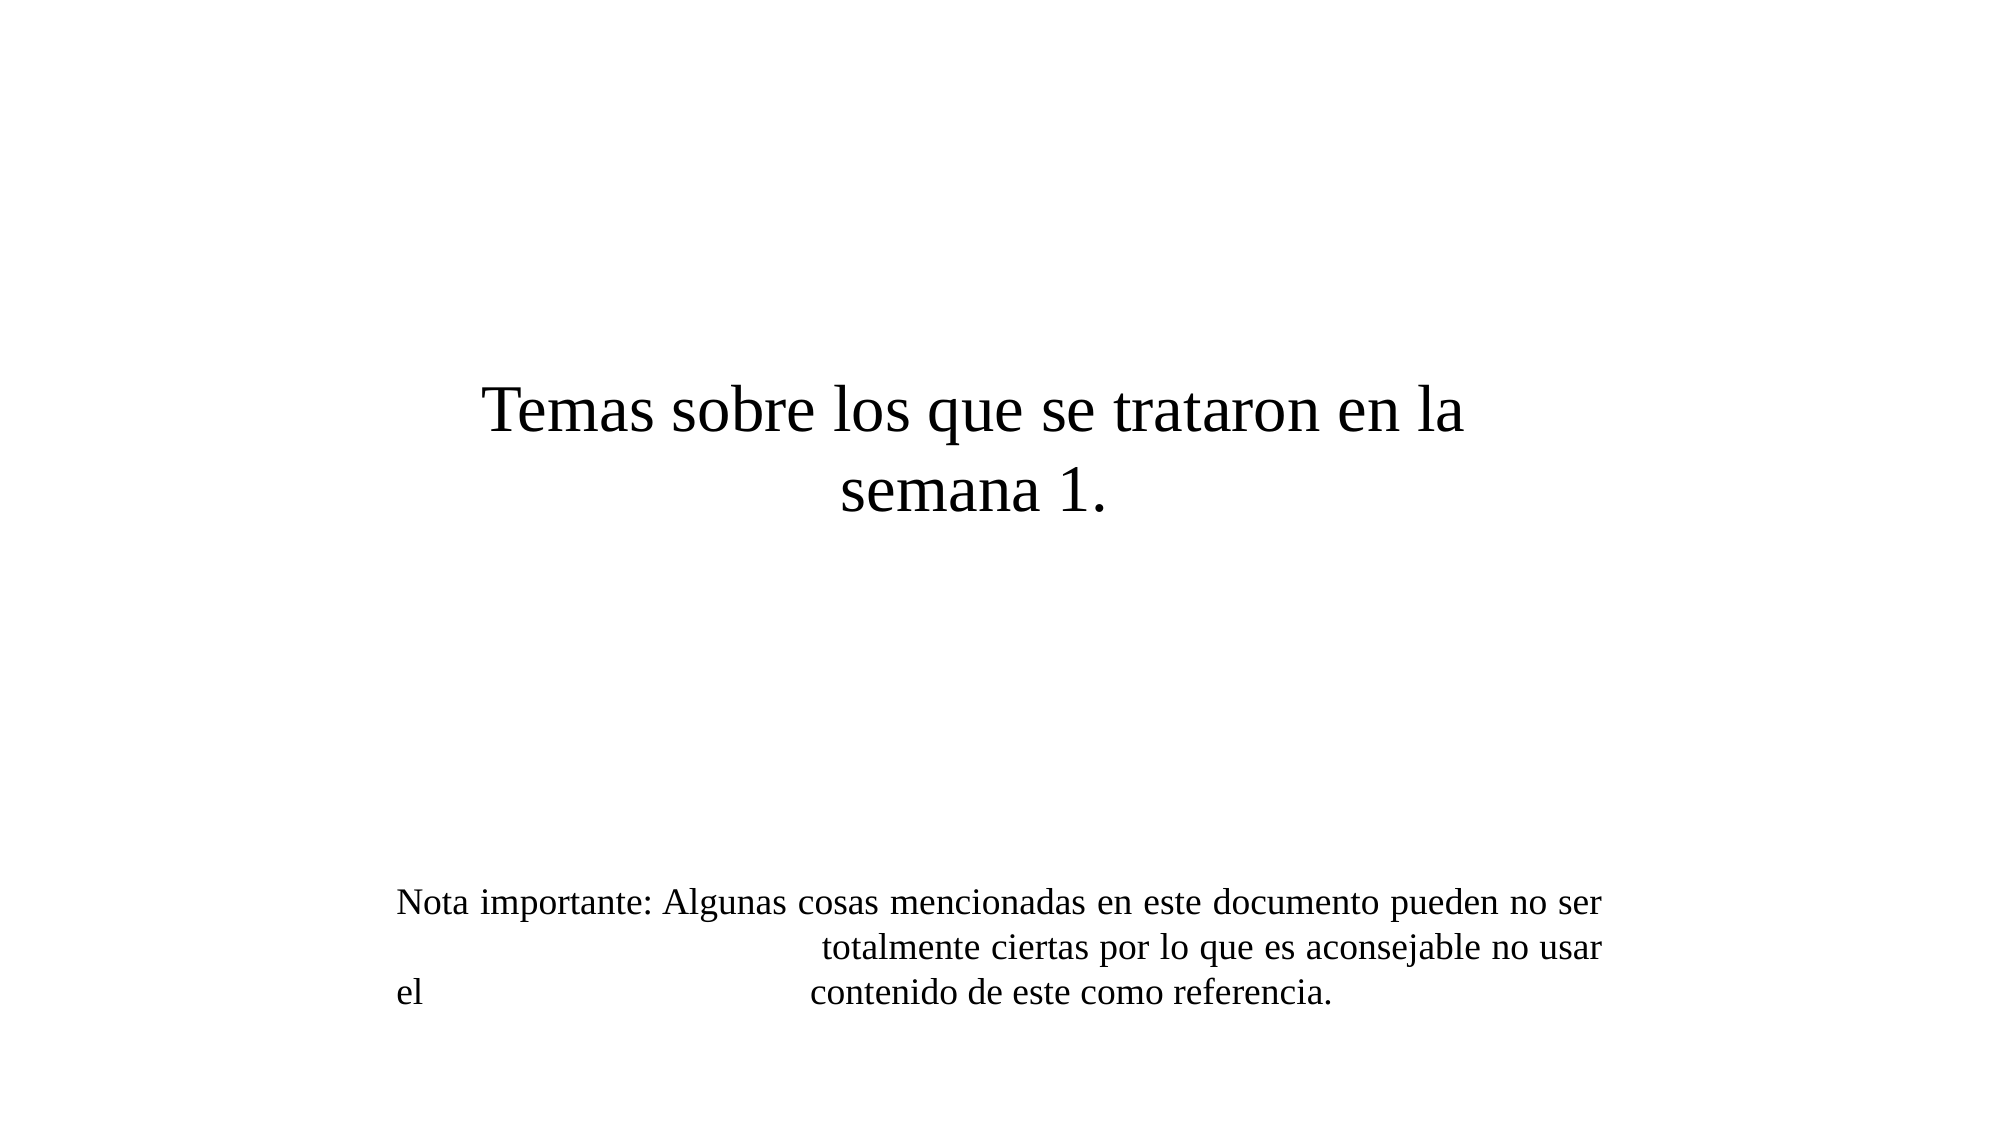

Temas sobre los que se trataron en la semana 1.
Nota importante: Algunas cosas mencionadas en este documento pueden no ser 		            totalmente ciertas por lo que es aconsejable no usar el 		            contenido de este como referencia.